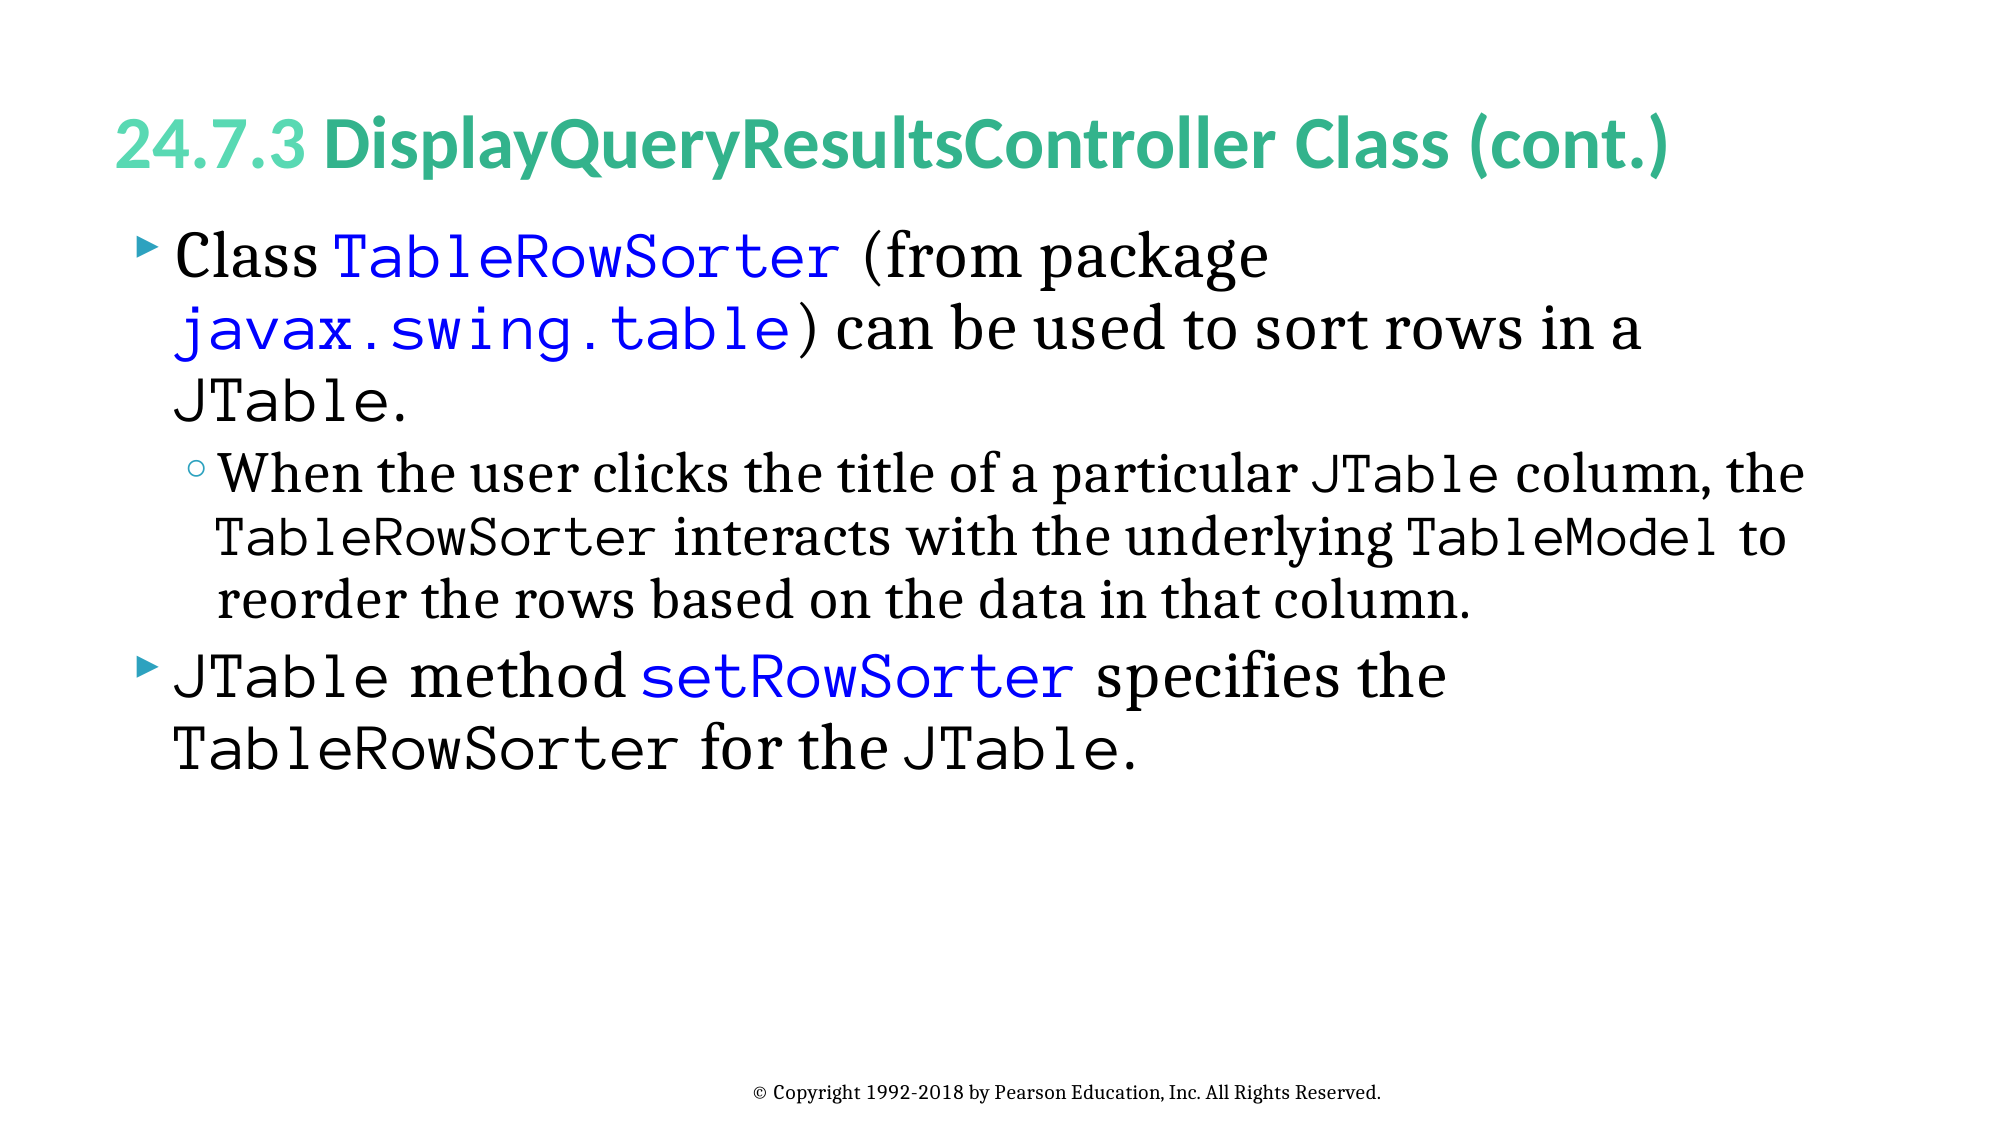

# 24.7.3 DisplayQueryResultsController Class (cont.)
Class TableRowSorter (from package javax.swing.table) can be used to sort rows in a JTable.
When the user clicks the title of a particular JTable column, the TableRowSorter interacts with the underlying TableModel to reorder the rows based on the data in that column.
JTable method setRowSorter specifies the TableRowSorter for the JTable.
© Copyright 1992-2018 by Pearson Education, Inc. All Rights Reserved.